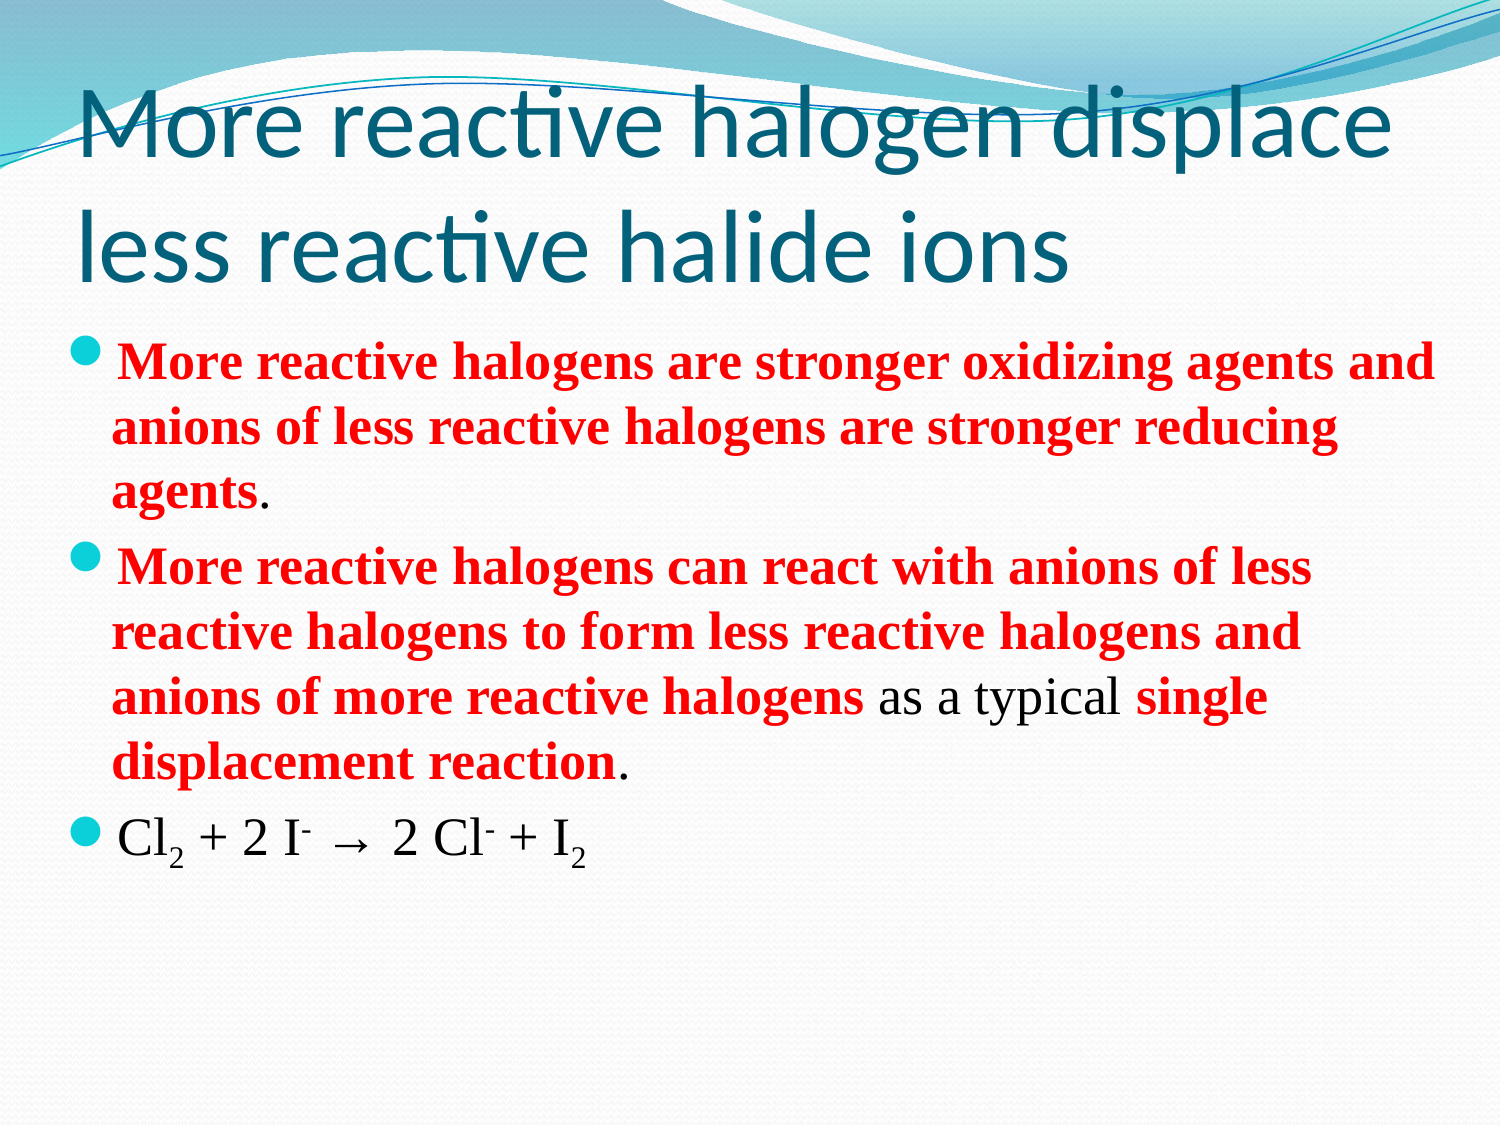

# More reactive halogen displace less reactive halide ions
More reactive halogens are stronger oxidizing agents and anions of less reactive halogens are stronger reducing agents.
More reactive halogens can react with anions of less reactive halogens to form less reactive halogens and anions of more reactive halogens as a typical single displacement reaction.
Cl2 + 2 I- → 2 Cl- + I2